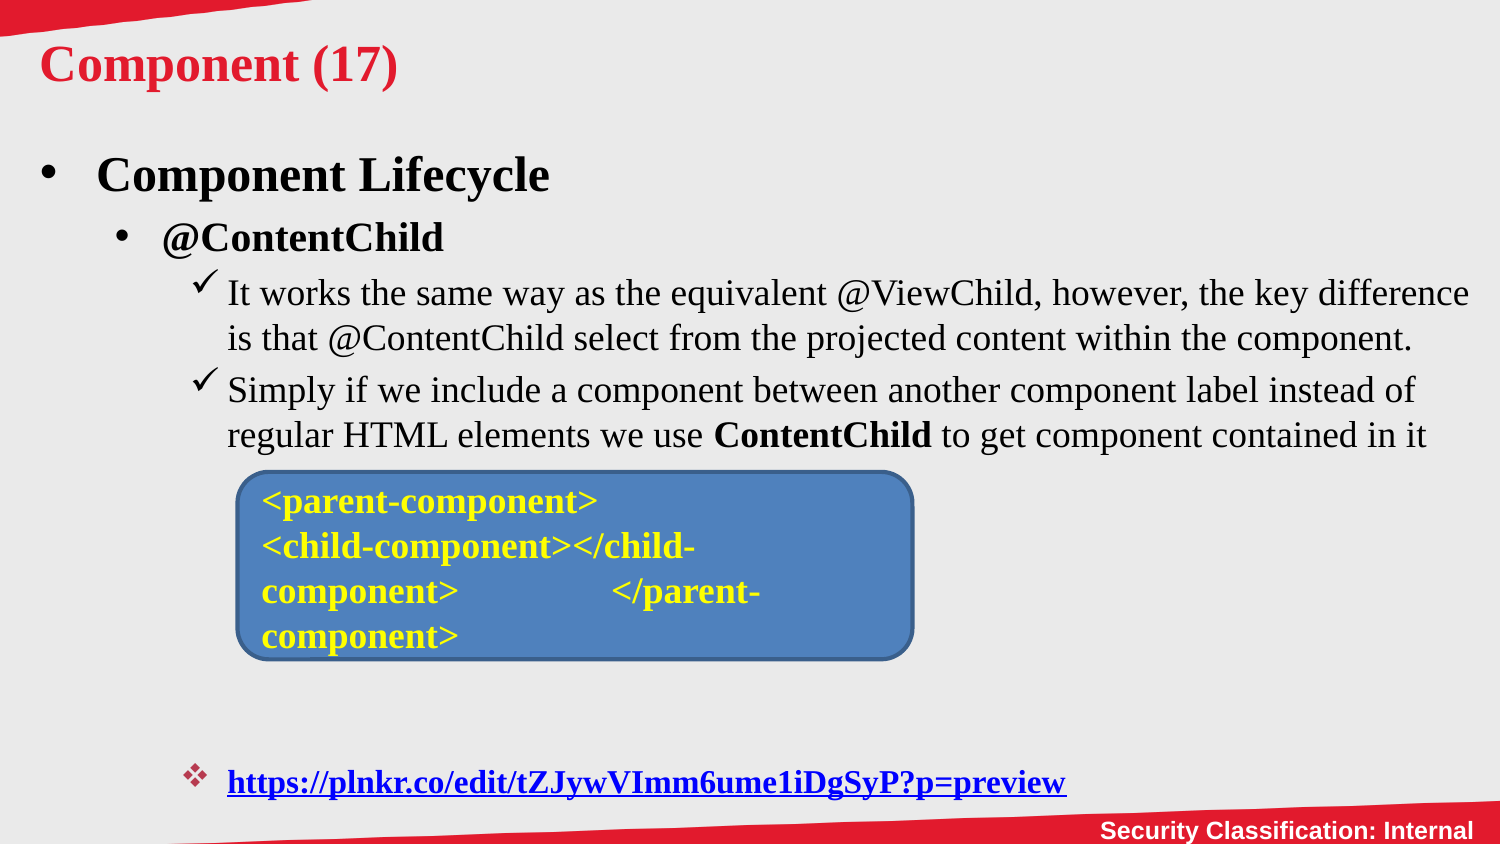

# Component (17)
Component Lifecycle
@ContentChild
It works the same way as the equivalent @ViewChild, however, the key difference is that @ContentChild select from the projected content within the component.
Simply if we include a component between another component label instead of regular HTML elements we use ContentChild to get component contained in it

https://plnkr.co/edit/tZJywVImm6ume1iDgSyP?p=preview
<parent-component>
<child-component></child-component>                </parent-component>